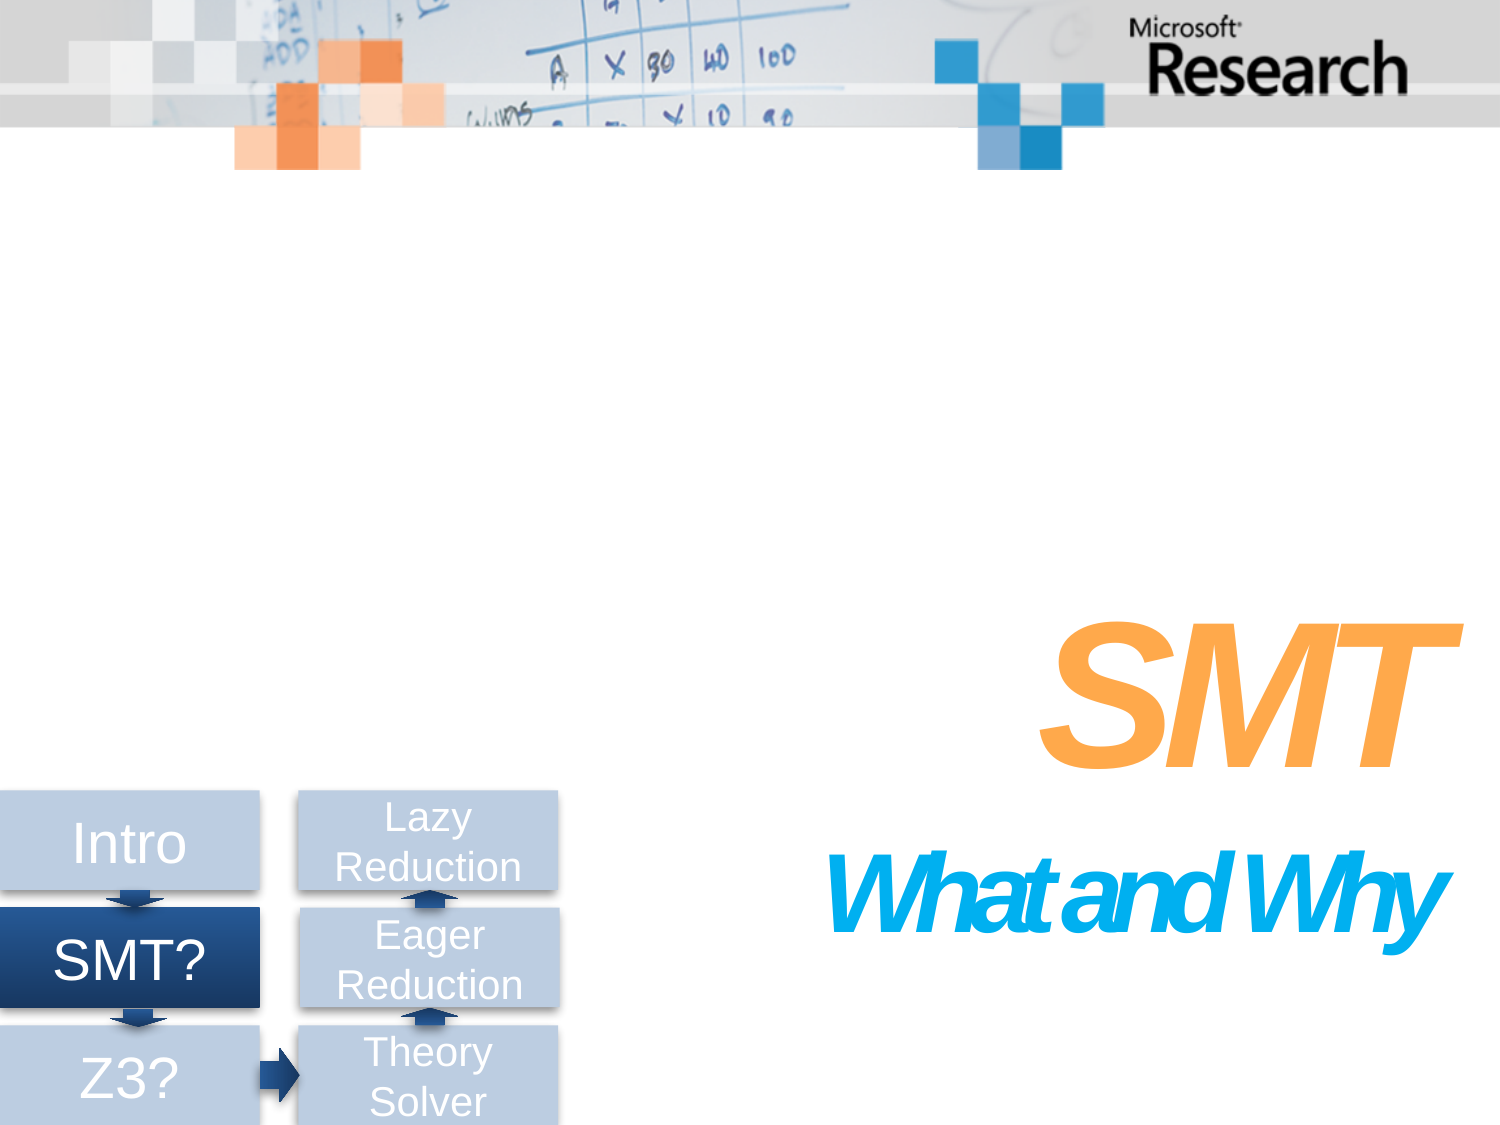

SMT
What and Why
Intro
Lazy
Reduction

SMT?
Eager Reduction

Z3?
Theory Solver